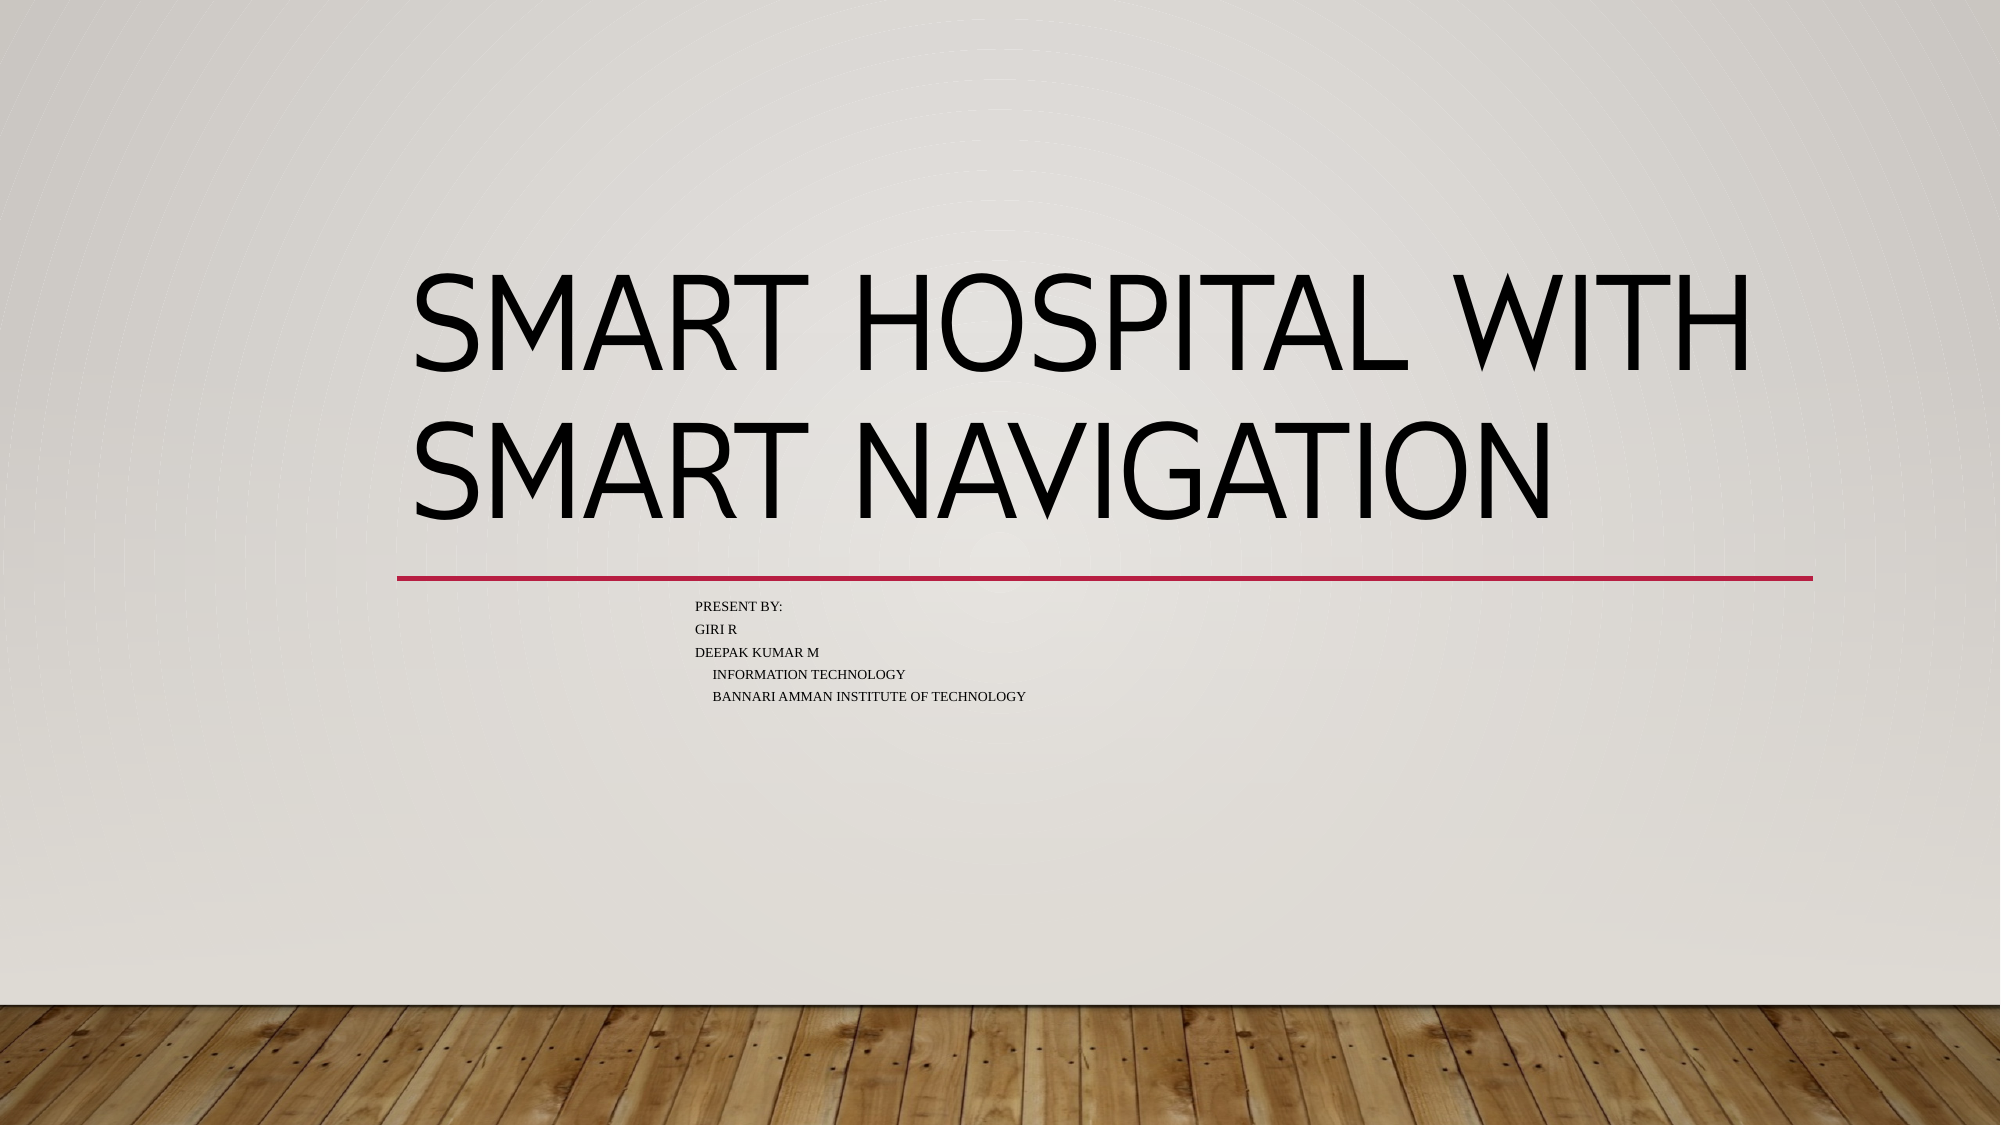

# Smart hospital with smart navigation
                                                                                 present by:
                                                                                 Giri R
                                                                                 Deepak kumar M
                                                                                      Information technology
                                                                                      Bannari Amman institute of technology